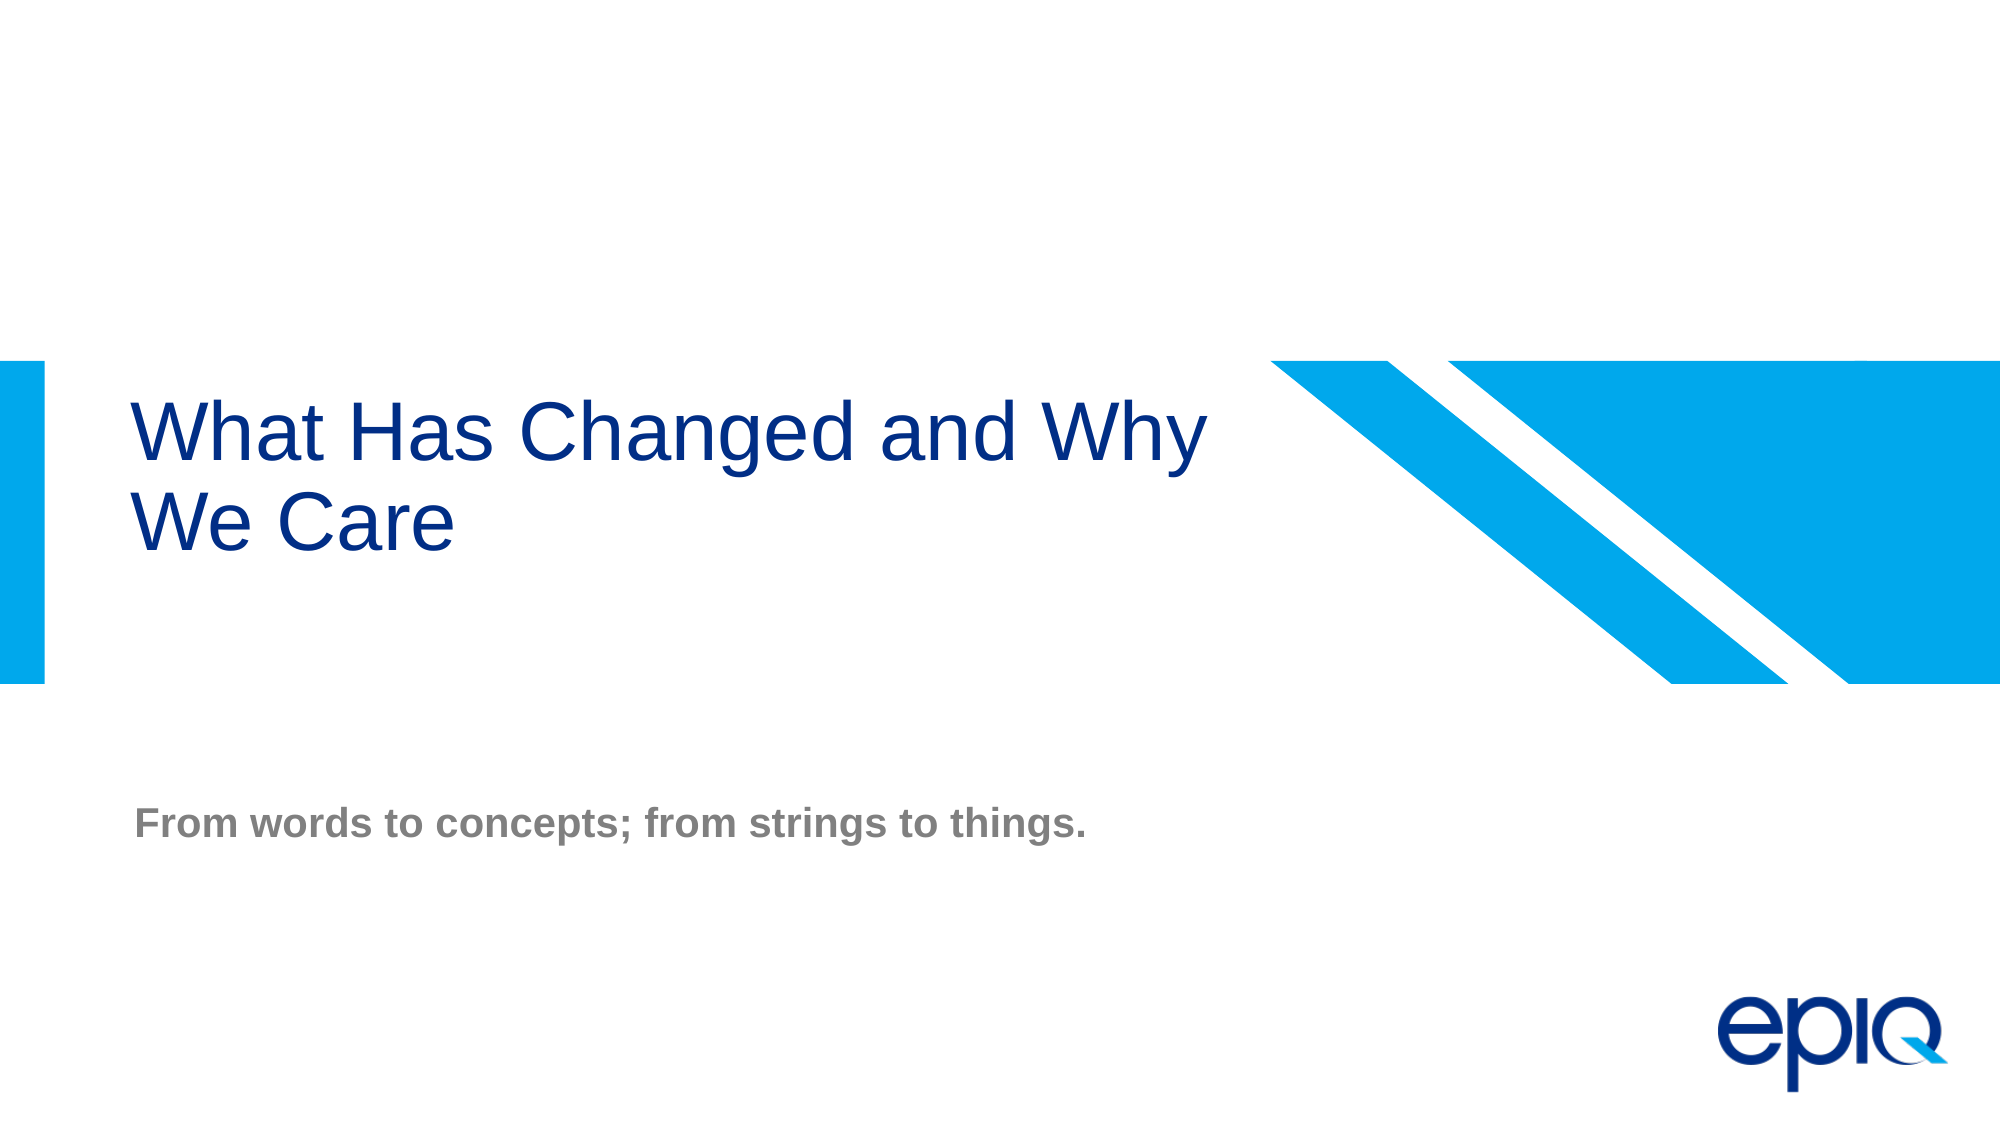

What Has Changed and Why We Care

From words to concepts; from strings to things.